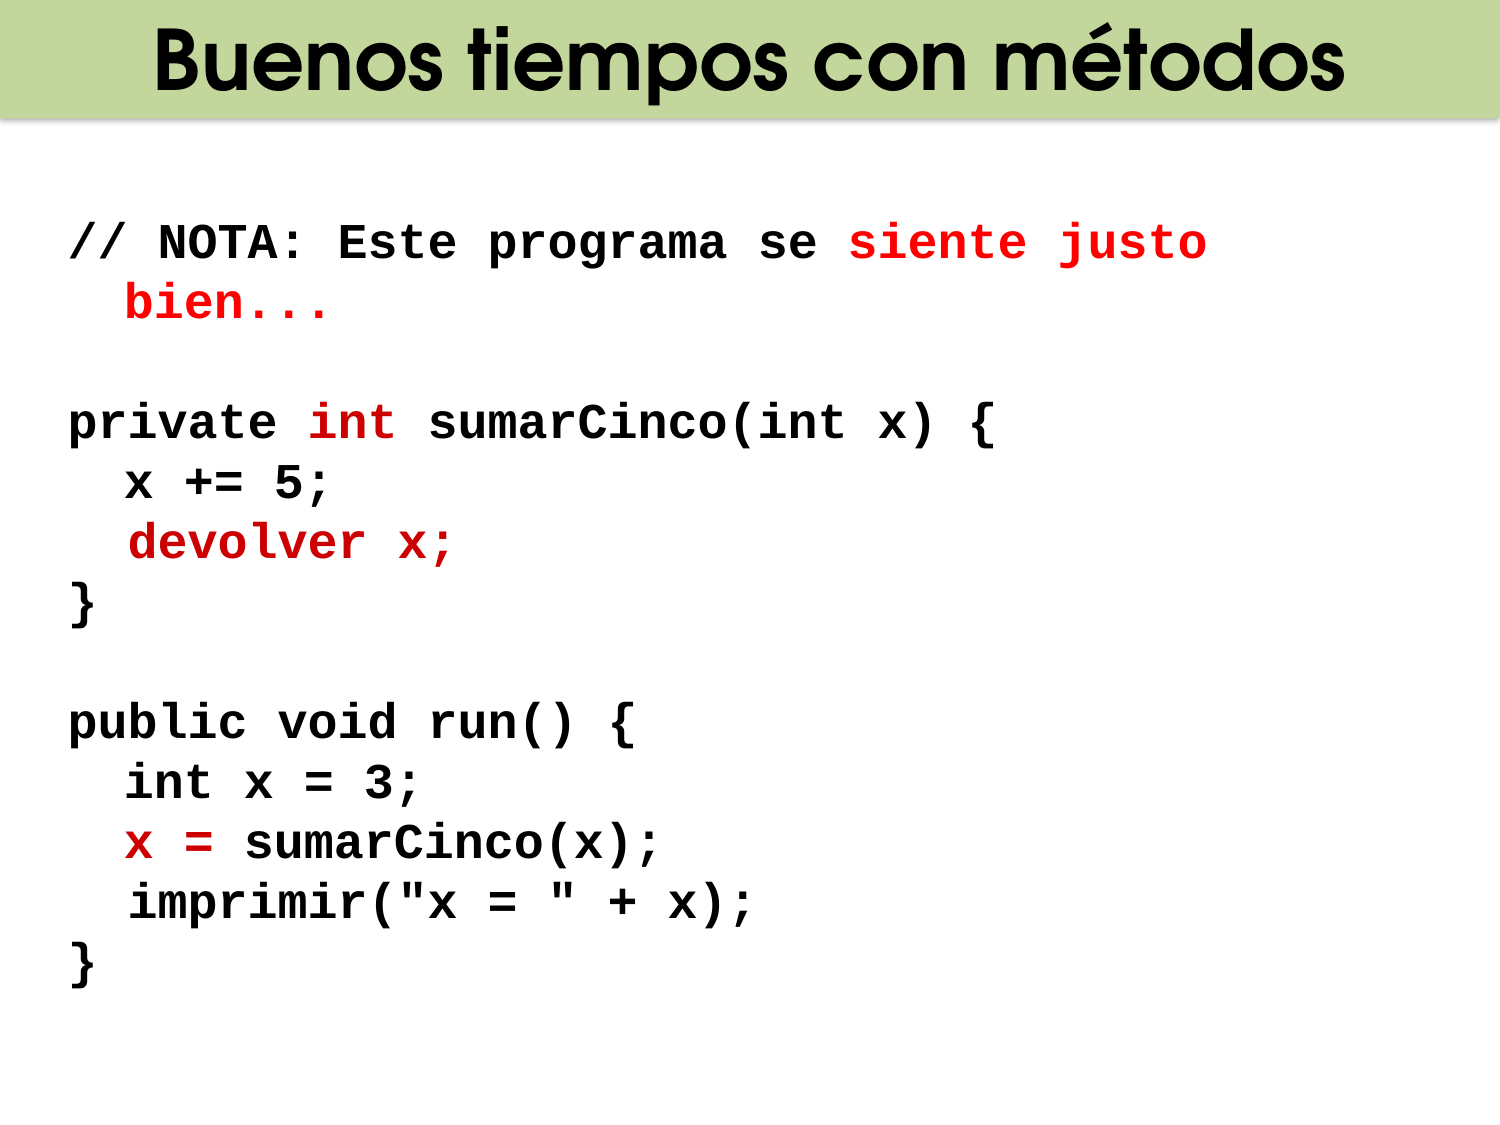

Buenos tiempos con métodos
// NOTA: Este programa se siente justo bien...

private int sumarCinco(int x) {
	x += 5;
  devolver x;
}

public void run() {
	int x = 3;
	x = sumarCinco(x);
  imprimir("x = " + x);
}